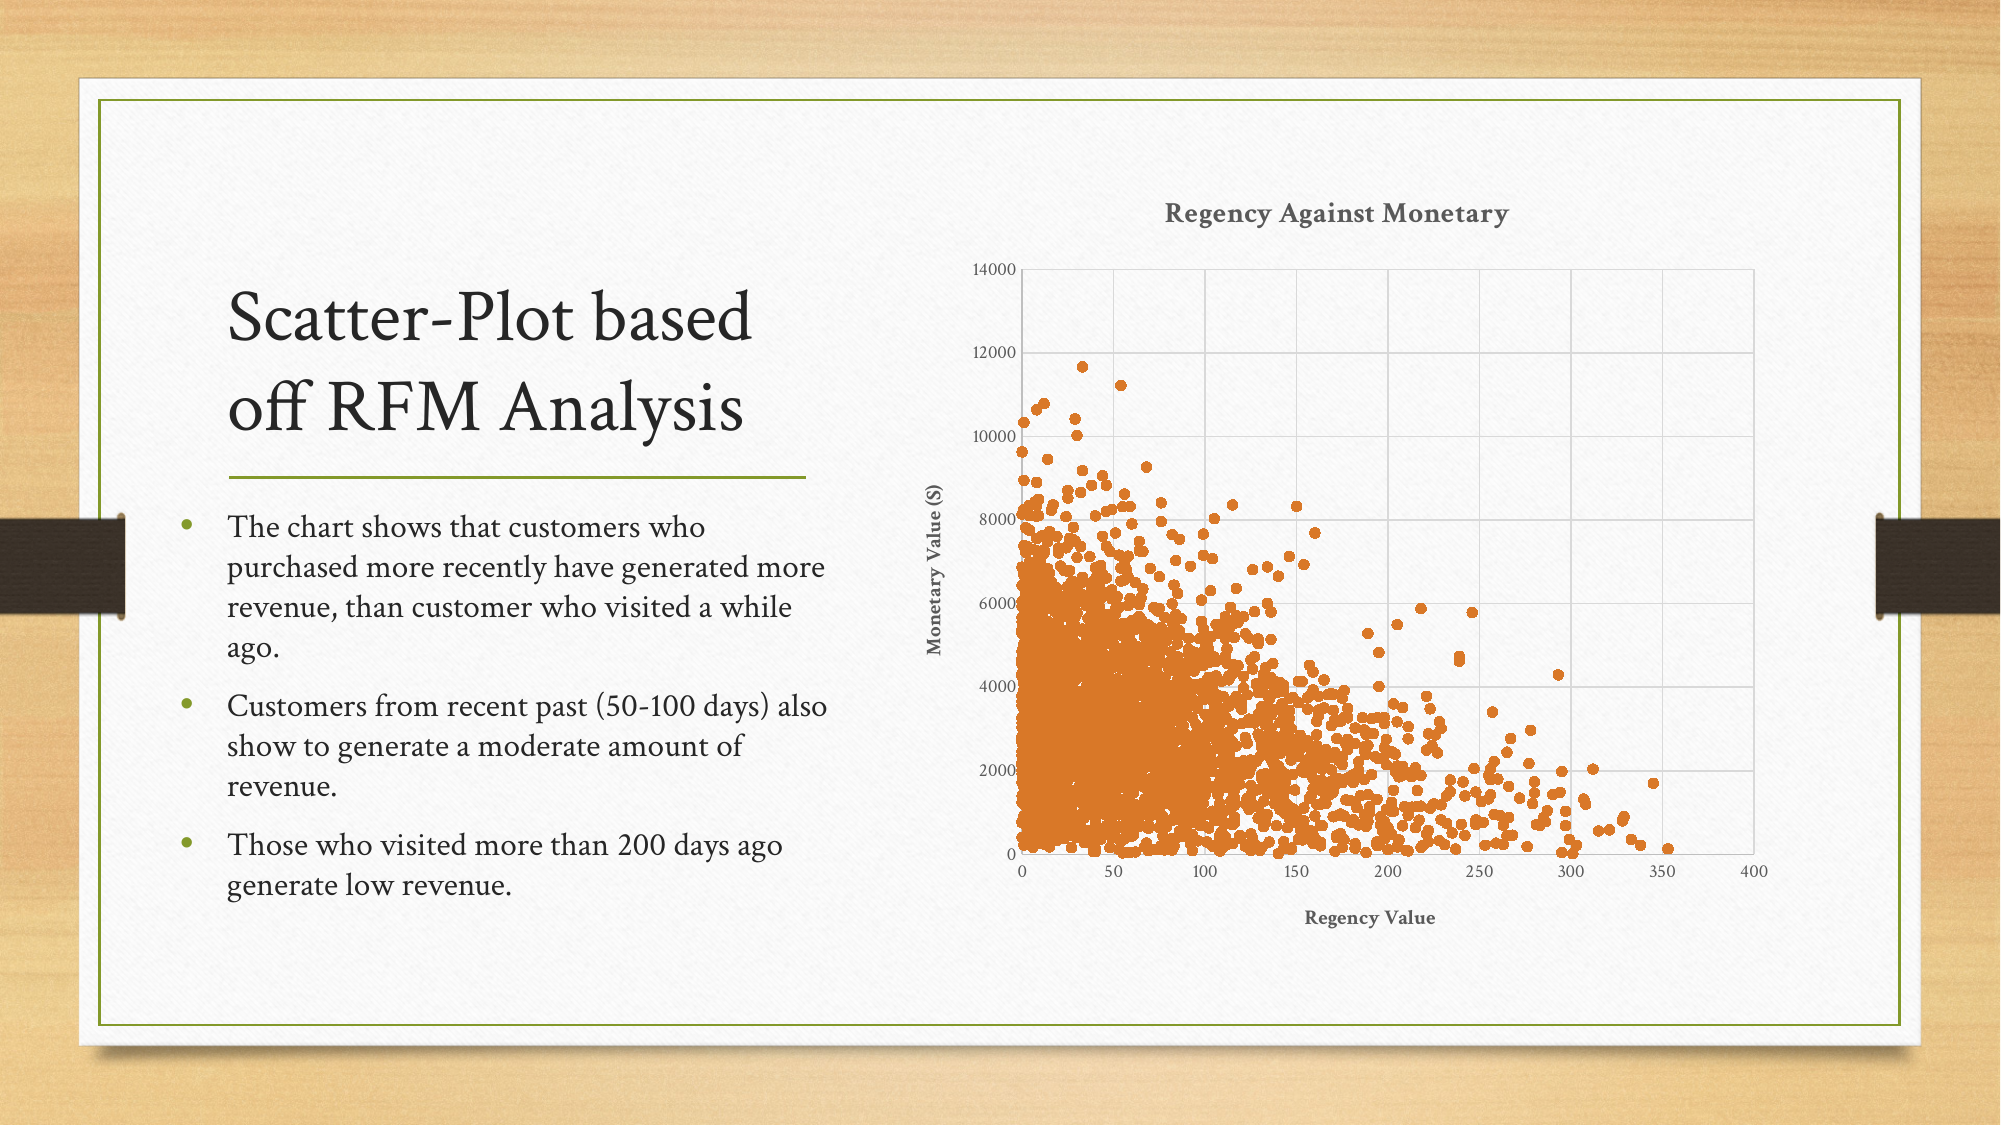

# Scatter-Plot based off RFM Analysis

### Chart: Regency Against Monetary

| Category |  | Sum of profit |
|---|---|---|
The chart shows that customers who purchased more recently have generated more revenue, than customer who visited a while ago.
Customers from recent past (50-100 days) also show to generate a moderate amount of revenue.
Those who visited more than 200 days ago generate low revenue.